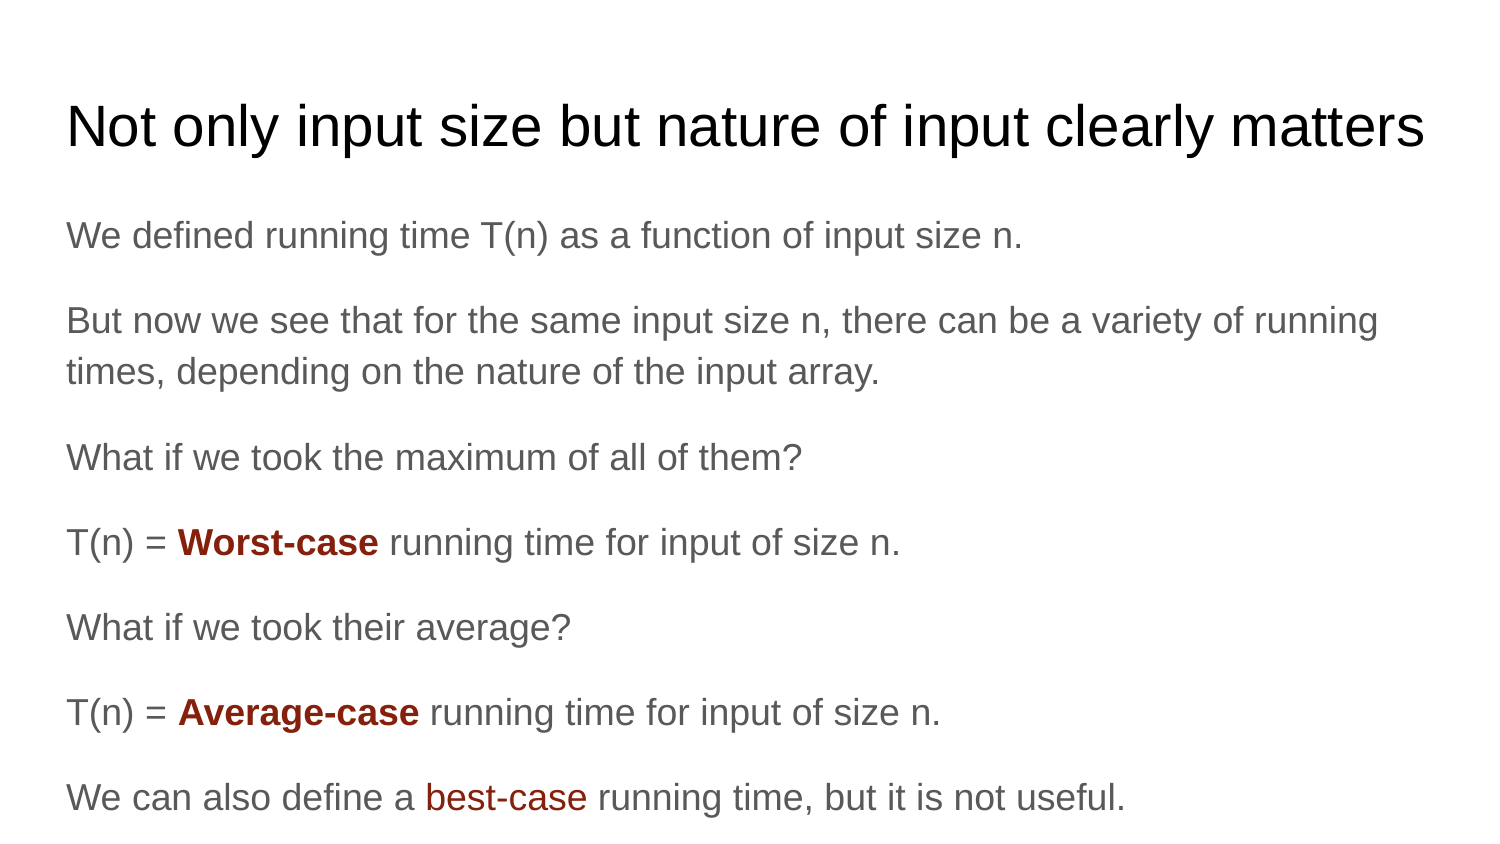

# Not only input size but nature of input clearly matters
We defined running time T(n) as a function of input size n.
But now we see that for the same input size n, there can be a variety of running times, depending on the nature of the input array.
What if we took the maximum of all of them?
T(n) = Worst-case running time for input of size n.
What if we took their average?
T(n) = Average-case running time for input of size n.
We can also define a best-case running time, but it is not useful.